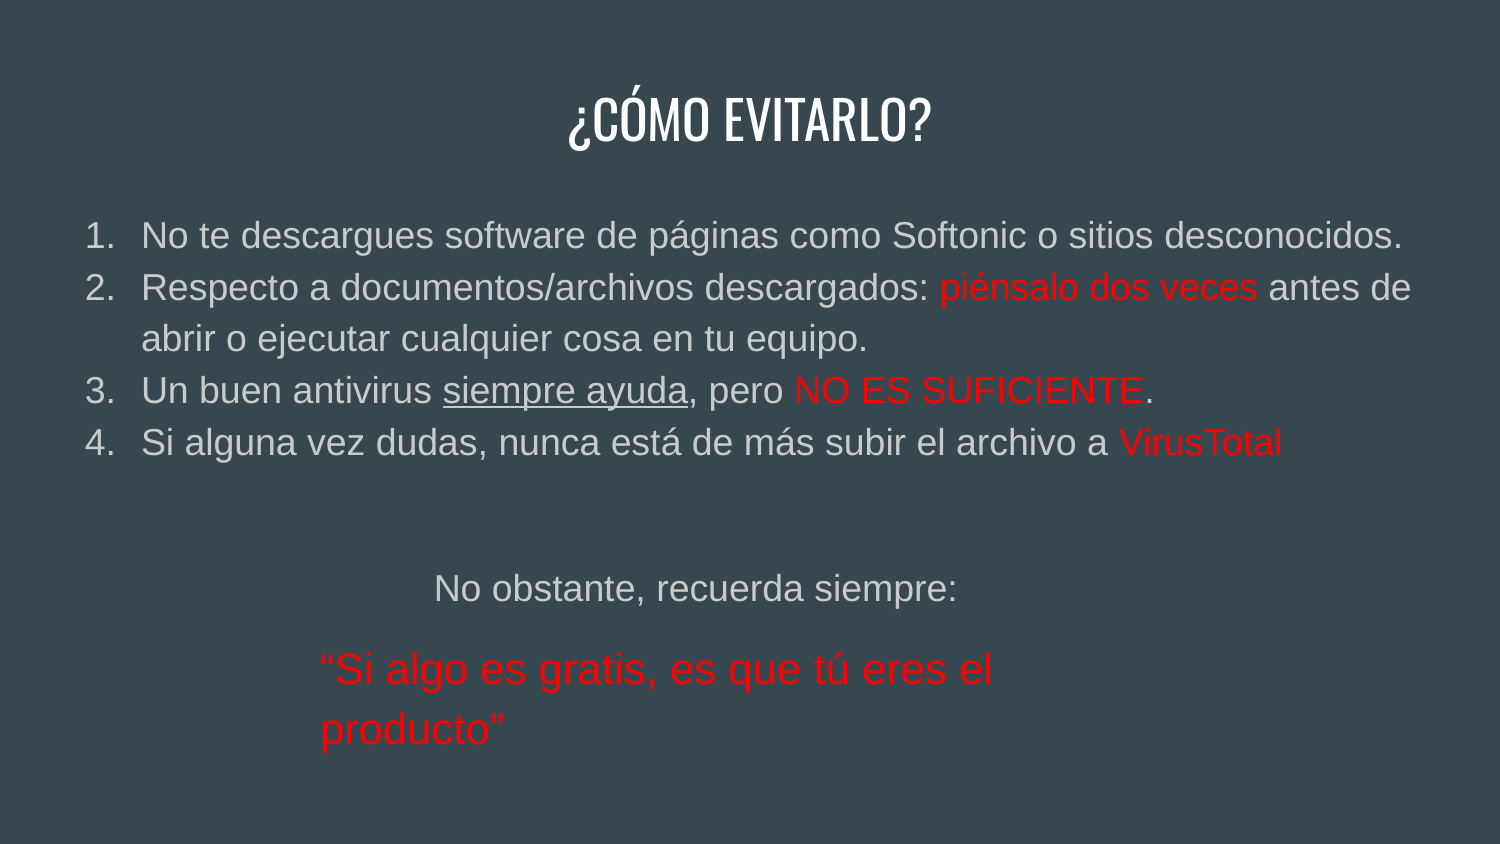

# ¿CÓMO EVITARLO?
No te descargues software de páginas como Softonic o sitios desconocidos.
Respecto a documentos/archivos descargados: piénsalo dos veces antes de abrir o ejecutar cualquier cosa en tu equipo.
Un buen antivirus siempre ayuda, pero NO ES SUFICIENTE.
Si alguna vez dudas, nunca está de más subir el archivo a VirusTotal
No obstante, recuerda siempre:
“Si algo es gratis, es que tú eres el producto”